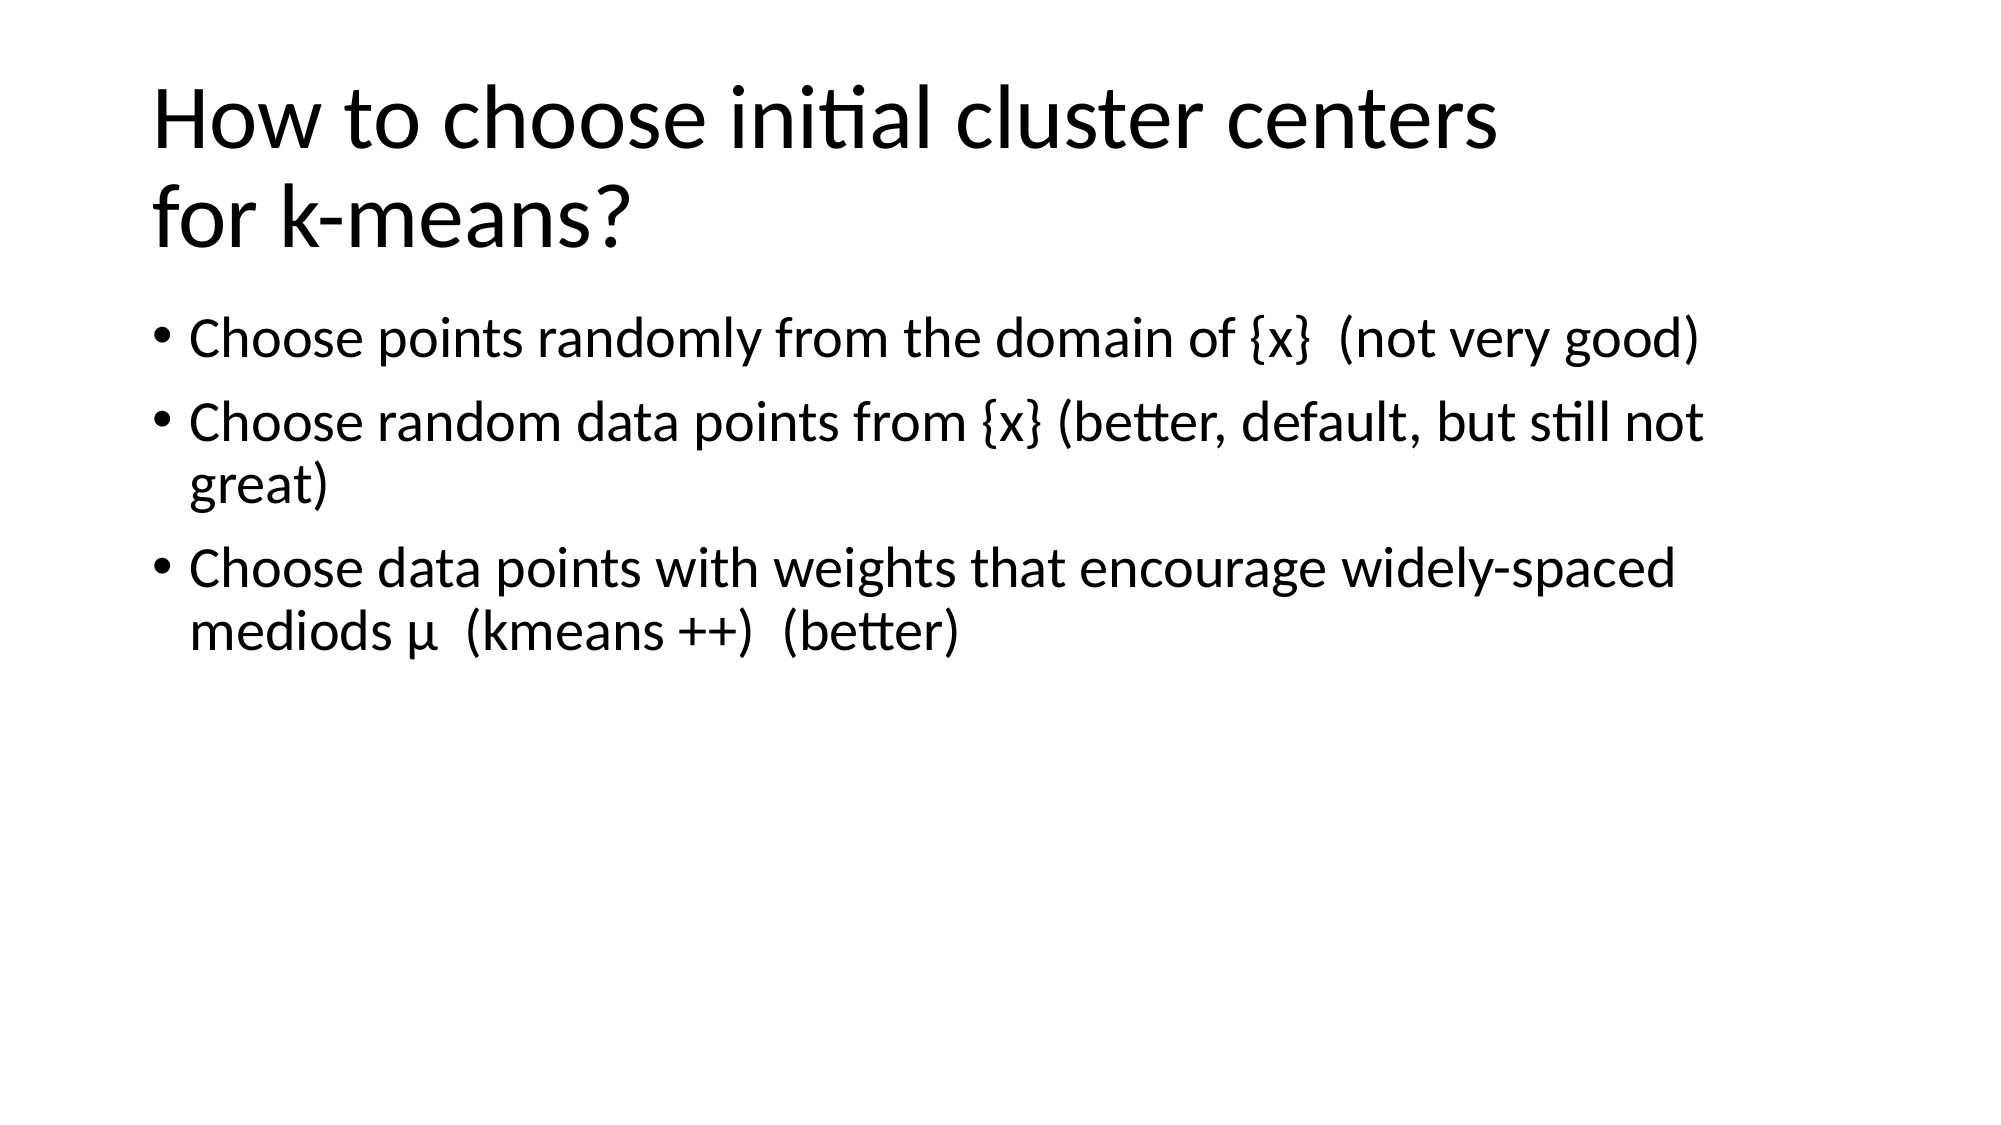

# How to choose initial cluster centers for k-means?
Choose points randomly from the domain of {x}  (not very good)
Choose random data points from {x} (better, default, but still not great)
Choose data points with weights that encourage widely-spaced mediods μ  (kmeans ++)  (better)